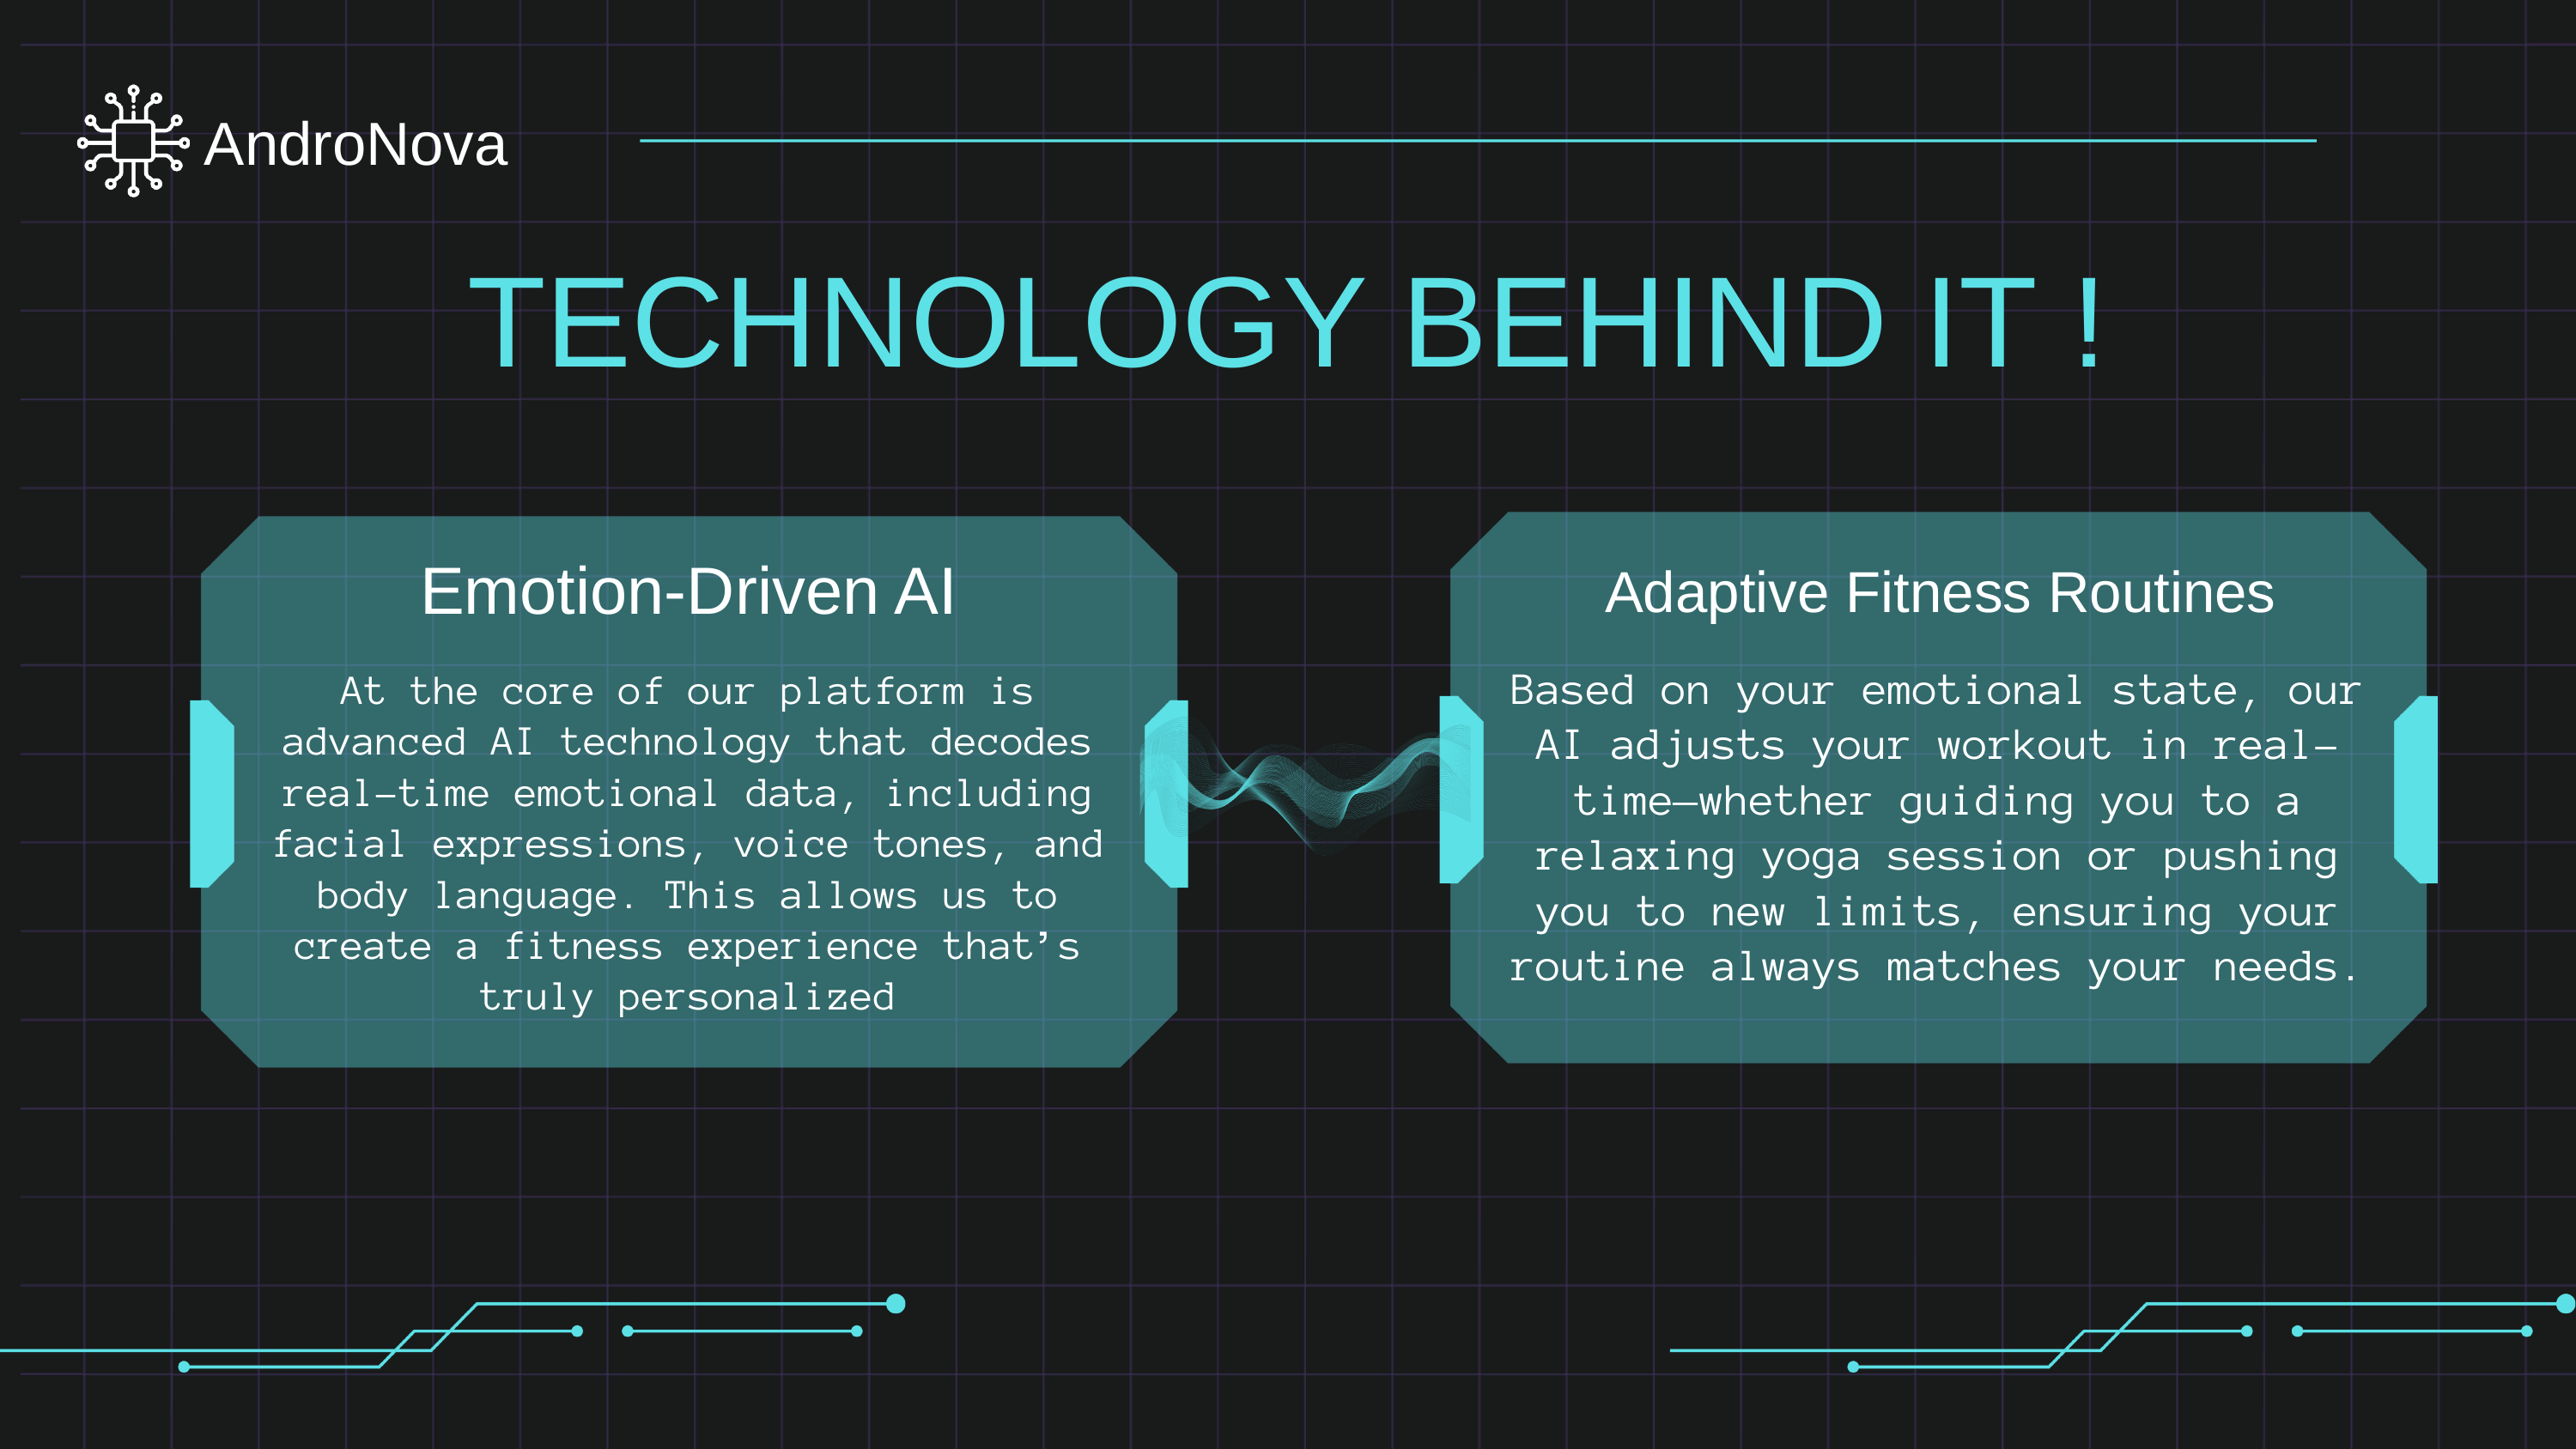

AndroNova

TECHNOLOGY BEHIND IT !

Emotion-Driven AI
Adaptive Fitness Routines
Based on your emotional state, our AI adjusts your workout in real-time—whether guiding you to a relaxing yoga session or pushing you to new limits, ensuring your routine always matches your needs.
At the core of our platform is advanced AI technology that decodes real-time emotional data, including facial expressions, voice tones, and body language. This allows us to create a fitness experience that’s truly personalized